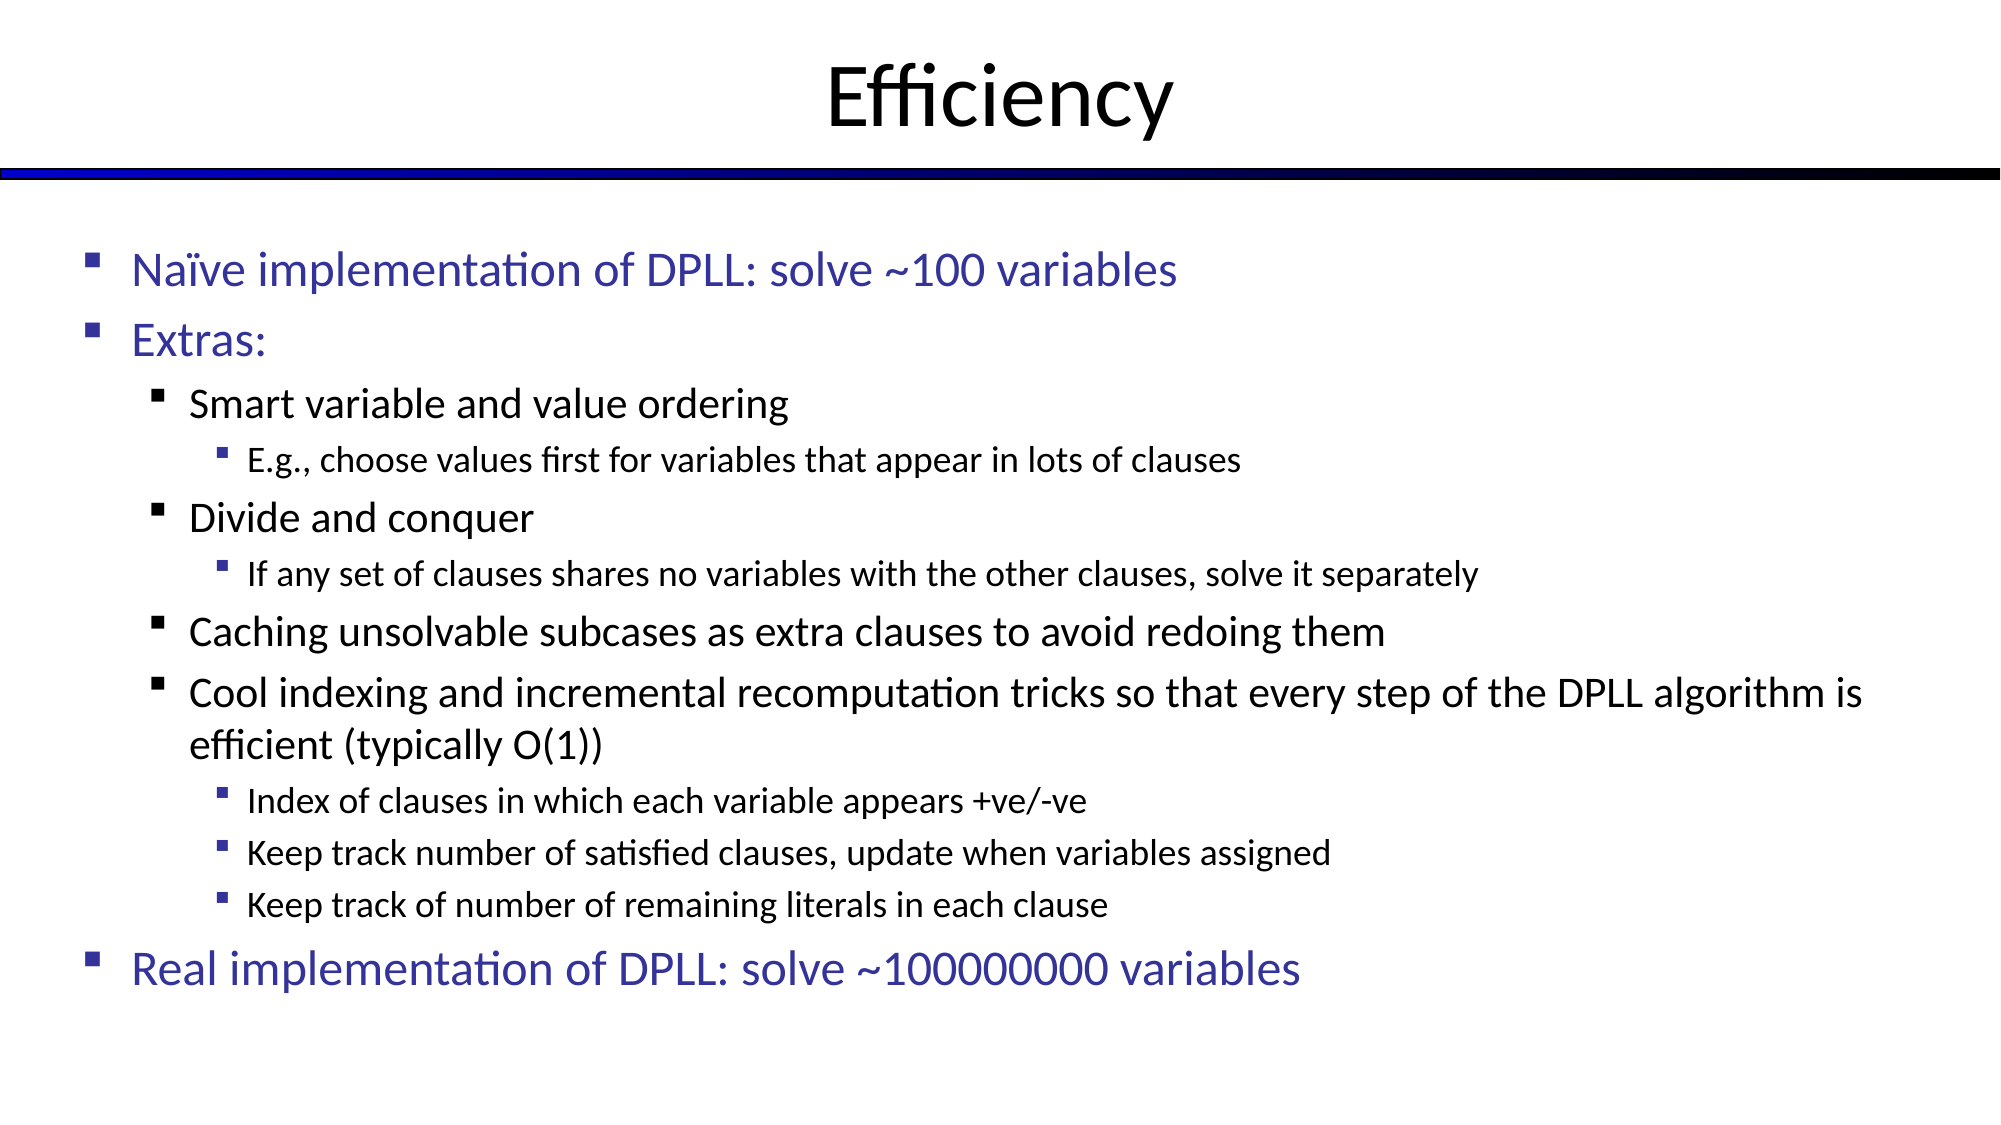

# Efficiency
Naïve implementation of DPLL: solve ~100 variables
Extras:
Smart variable and value ordering
E.g., choose values first for variables that appear in lots of clauses
Divide and conquer
If any set of clauses shares no variables with the other clauses, solve it separately
Caching unsolvable subcases as extra clauses to avoid redoing them
Cool indexing and incremental recomputation tricks so that every step of the DPLL algorithm is efficient (typically O(1))
Index of clauses in which each variable appears +ve/-ve
Keep track number of satisfied clauses, update when variables assigned
Keep track of number of remaining literals in each clause
Real implementation of DPLL: solve ~100000000 variables